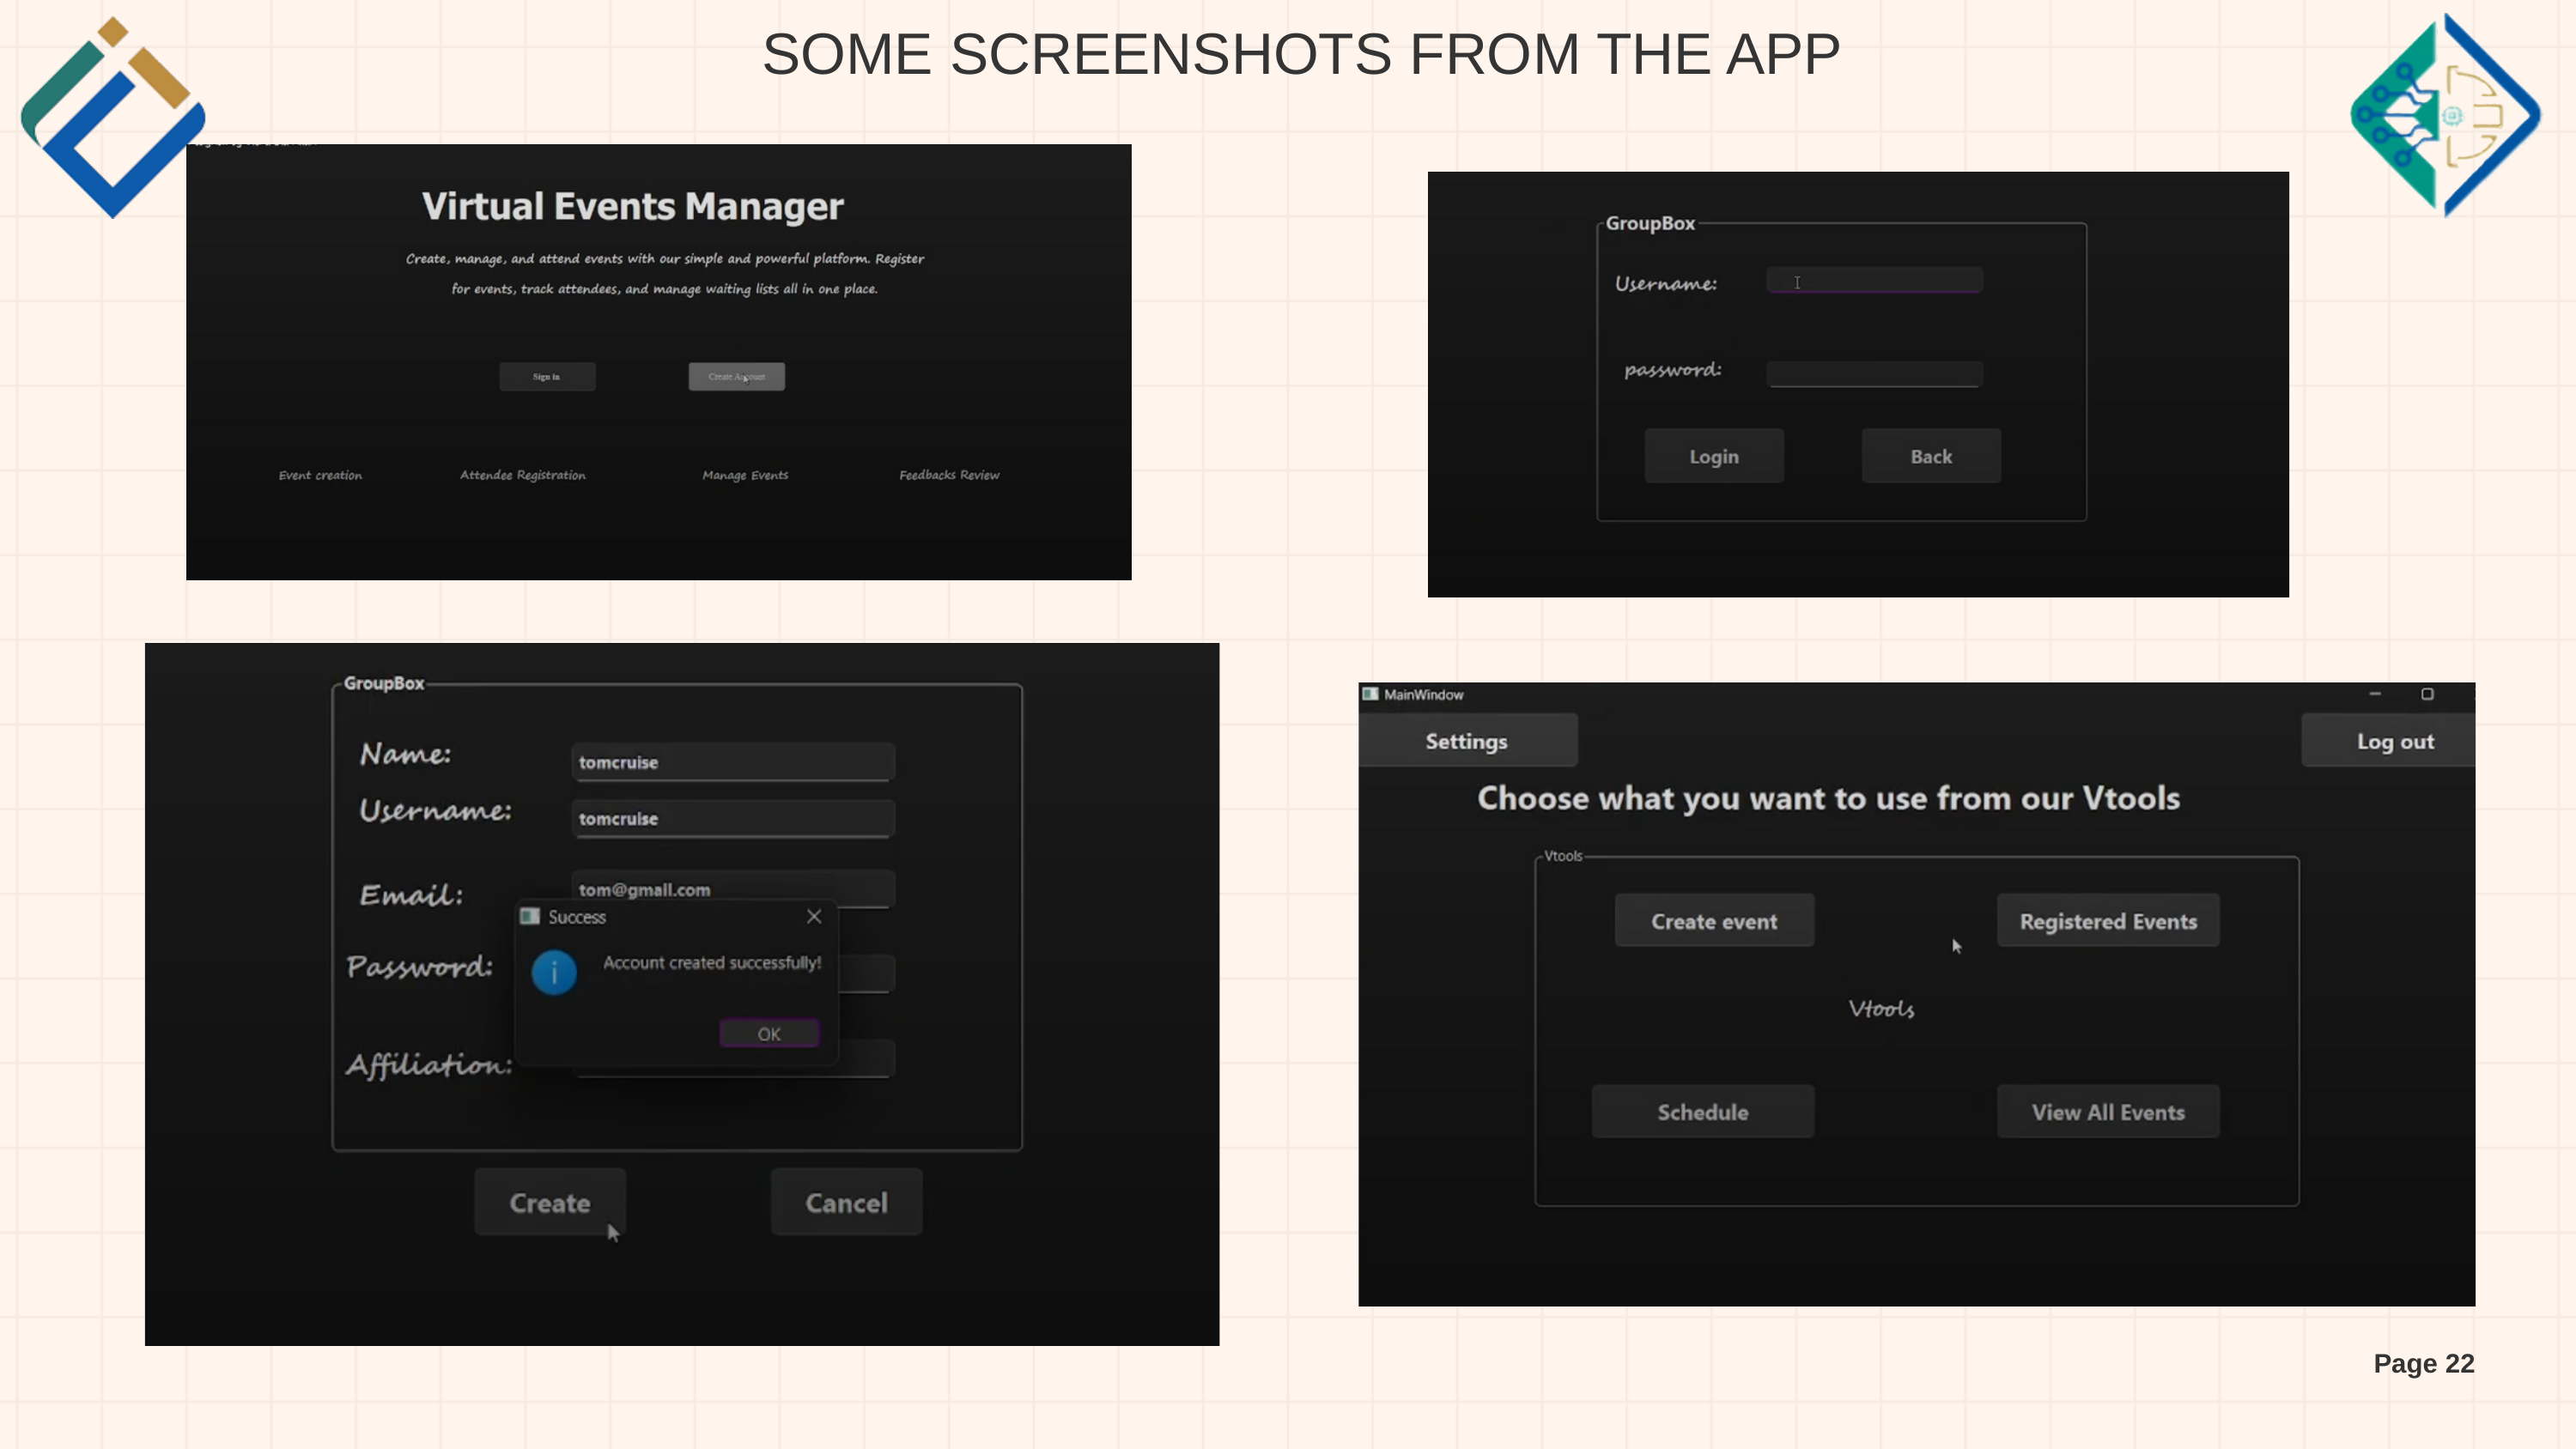

SOME SCREENSHOTS FROM THE APP

Page 22